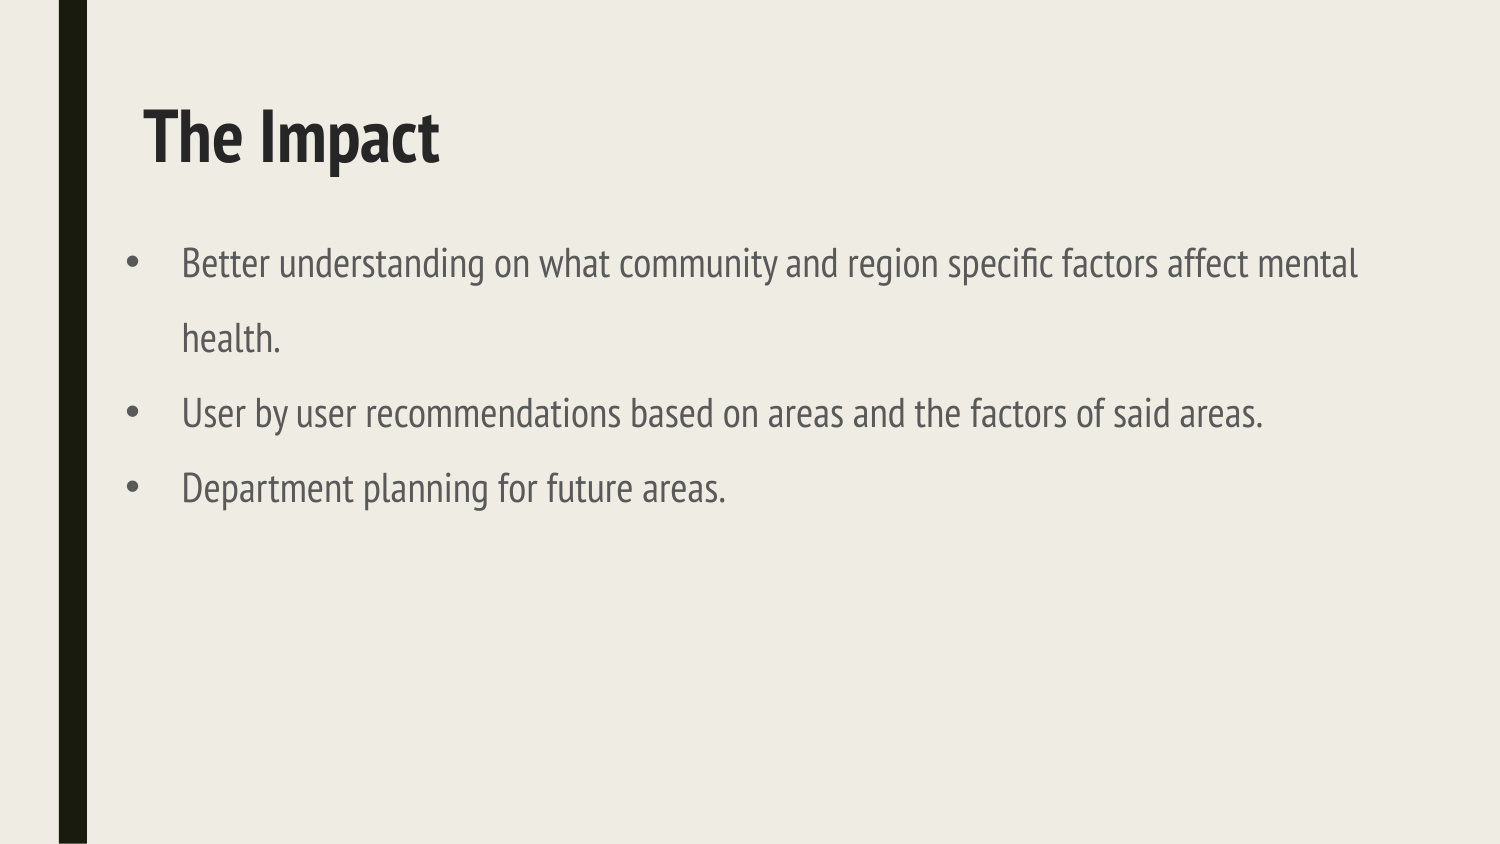

The Impact

Better understanding on what community and region specific factors affect mental health.
User by user recommendations based on areas and the factors of said areas.
Department planning for future areas.